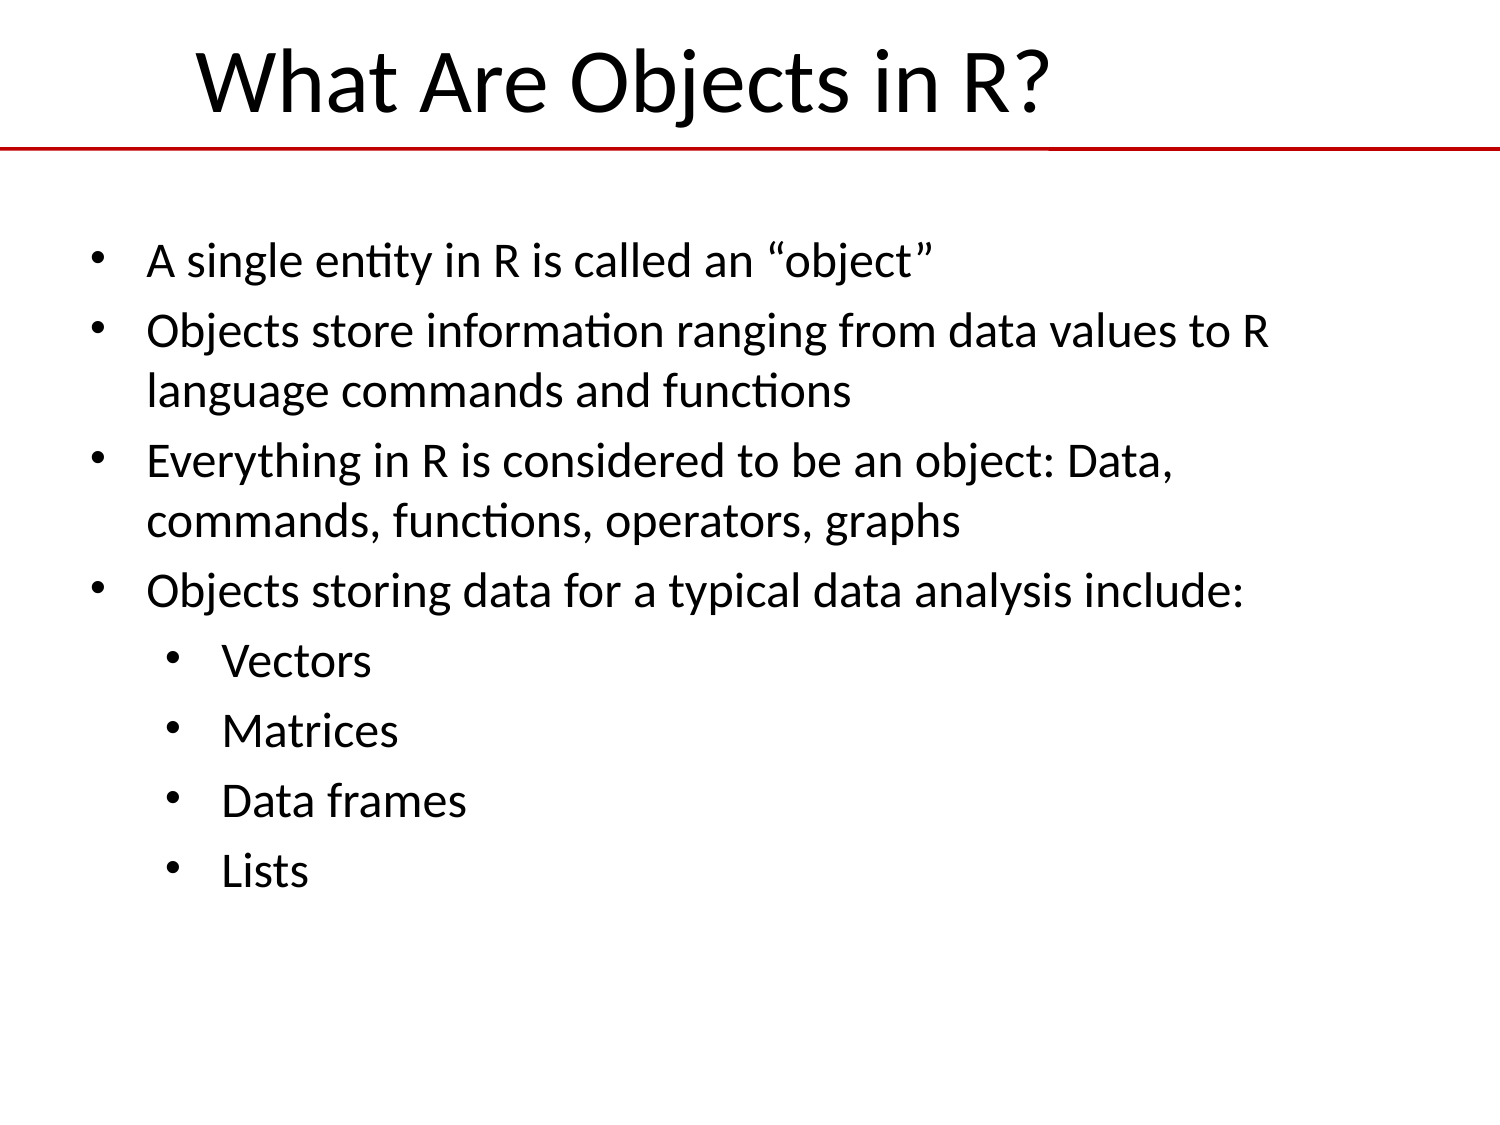

# What Are Objects in R?

A single entity in R is called an “object”
Objects store information ranging from data values to R language commands and functions
Everything in R is considered to be an object: Data, commands, functions, operators, graphs
Objects storing data for a typical data analysis include:
Vectors
Matrices
Data frames
Lists